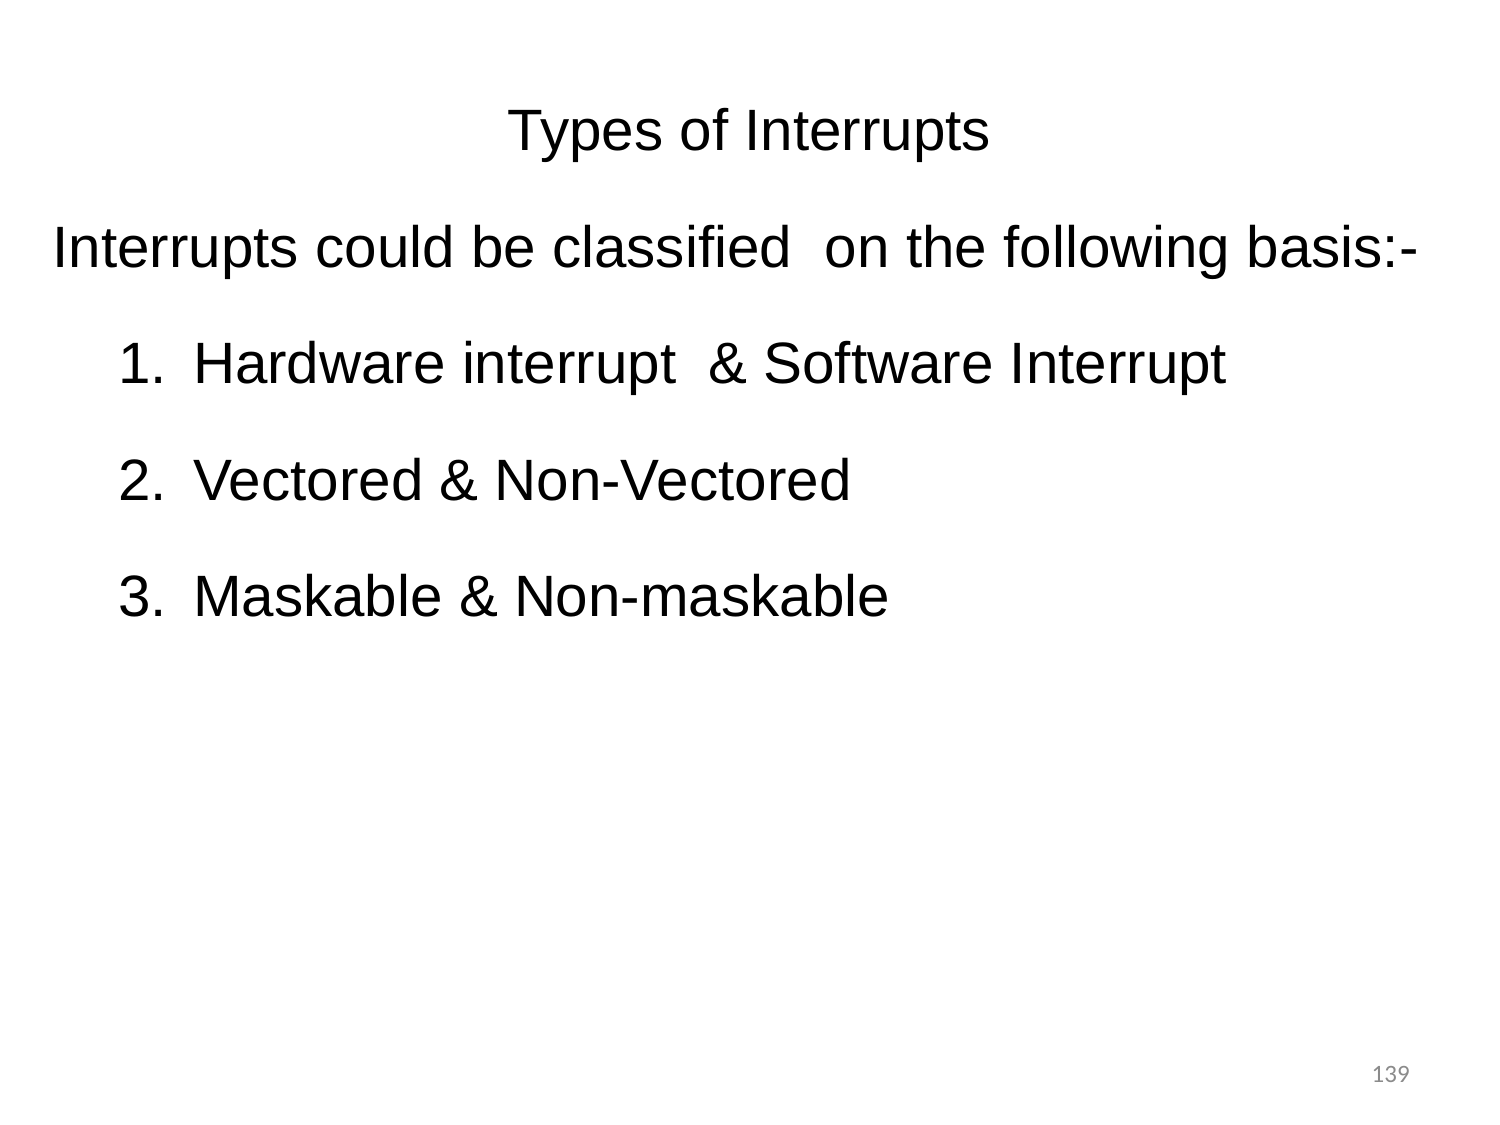

Types of Interrupts
Interrupts could be classified  on the following basis:-
Hardware interrupt  & Software Interrupt
Vectored & Non-Vectored
Maskable & Non-maskable
139